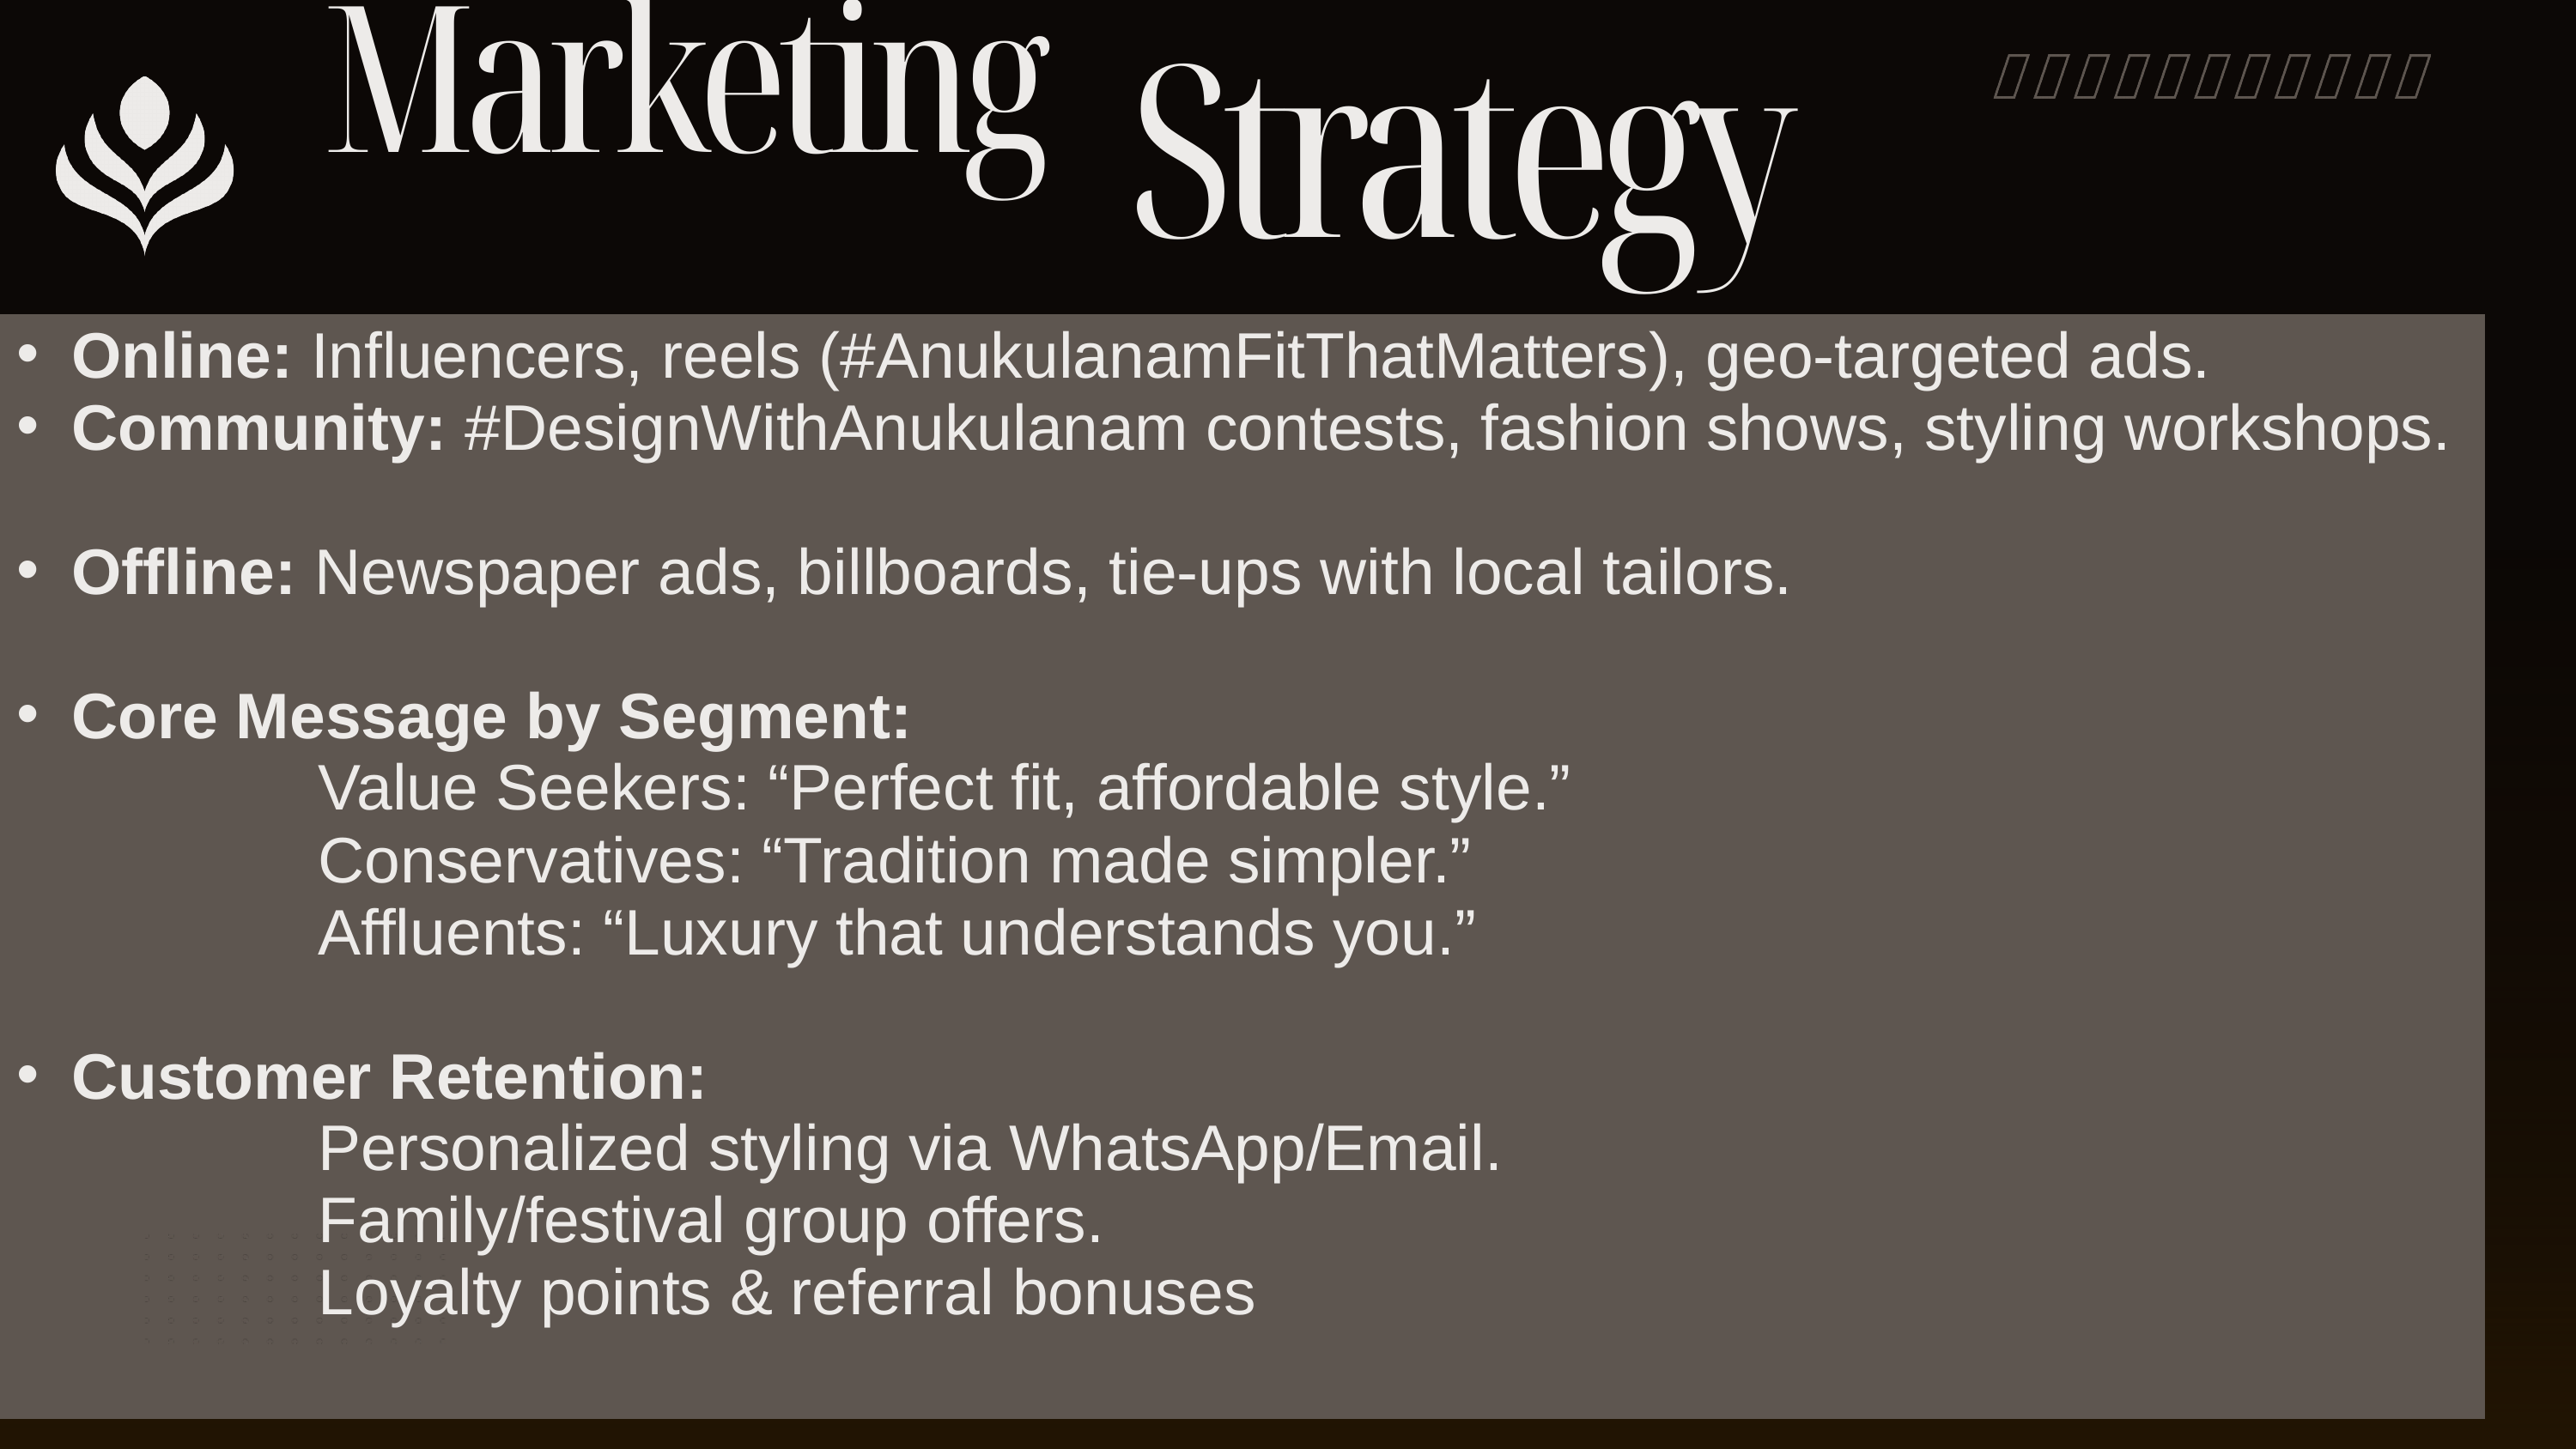

Marketing

Strategy

Online: Influencers, reels (#AnukulanamFitThatMatters), geo-targeted ads.
Community: #DesignWithAnukulanam contests, fashion shows, styling workshops.

Offline: Newspaper ads, billboards, tie-ups with local tailors.

Core Message by Segment:
                    Value Seekers: “Perfect fit, affordable style.”
                    Conservatives: “Tradition made simpler.”
                    Affluents: “Luxury that understands you.”

Customer Retention:
                    Personalized styling via WhatsApp/Email.
                    Family/festival group offers.
                    Loyalty points & referral bonuses